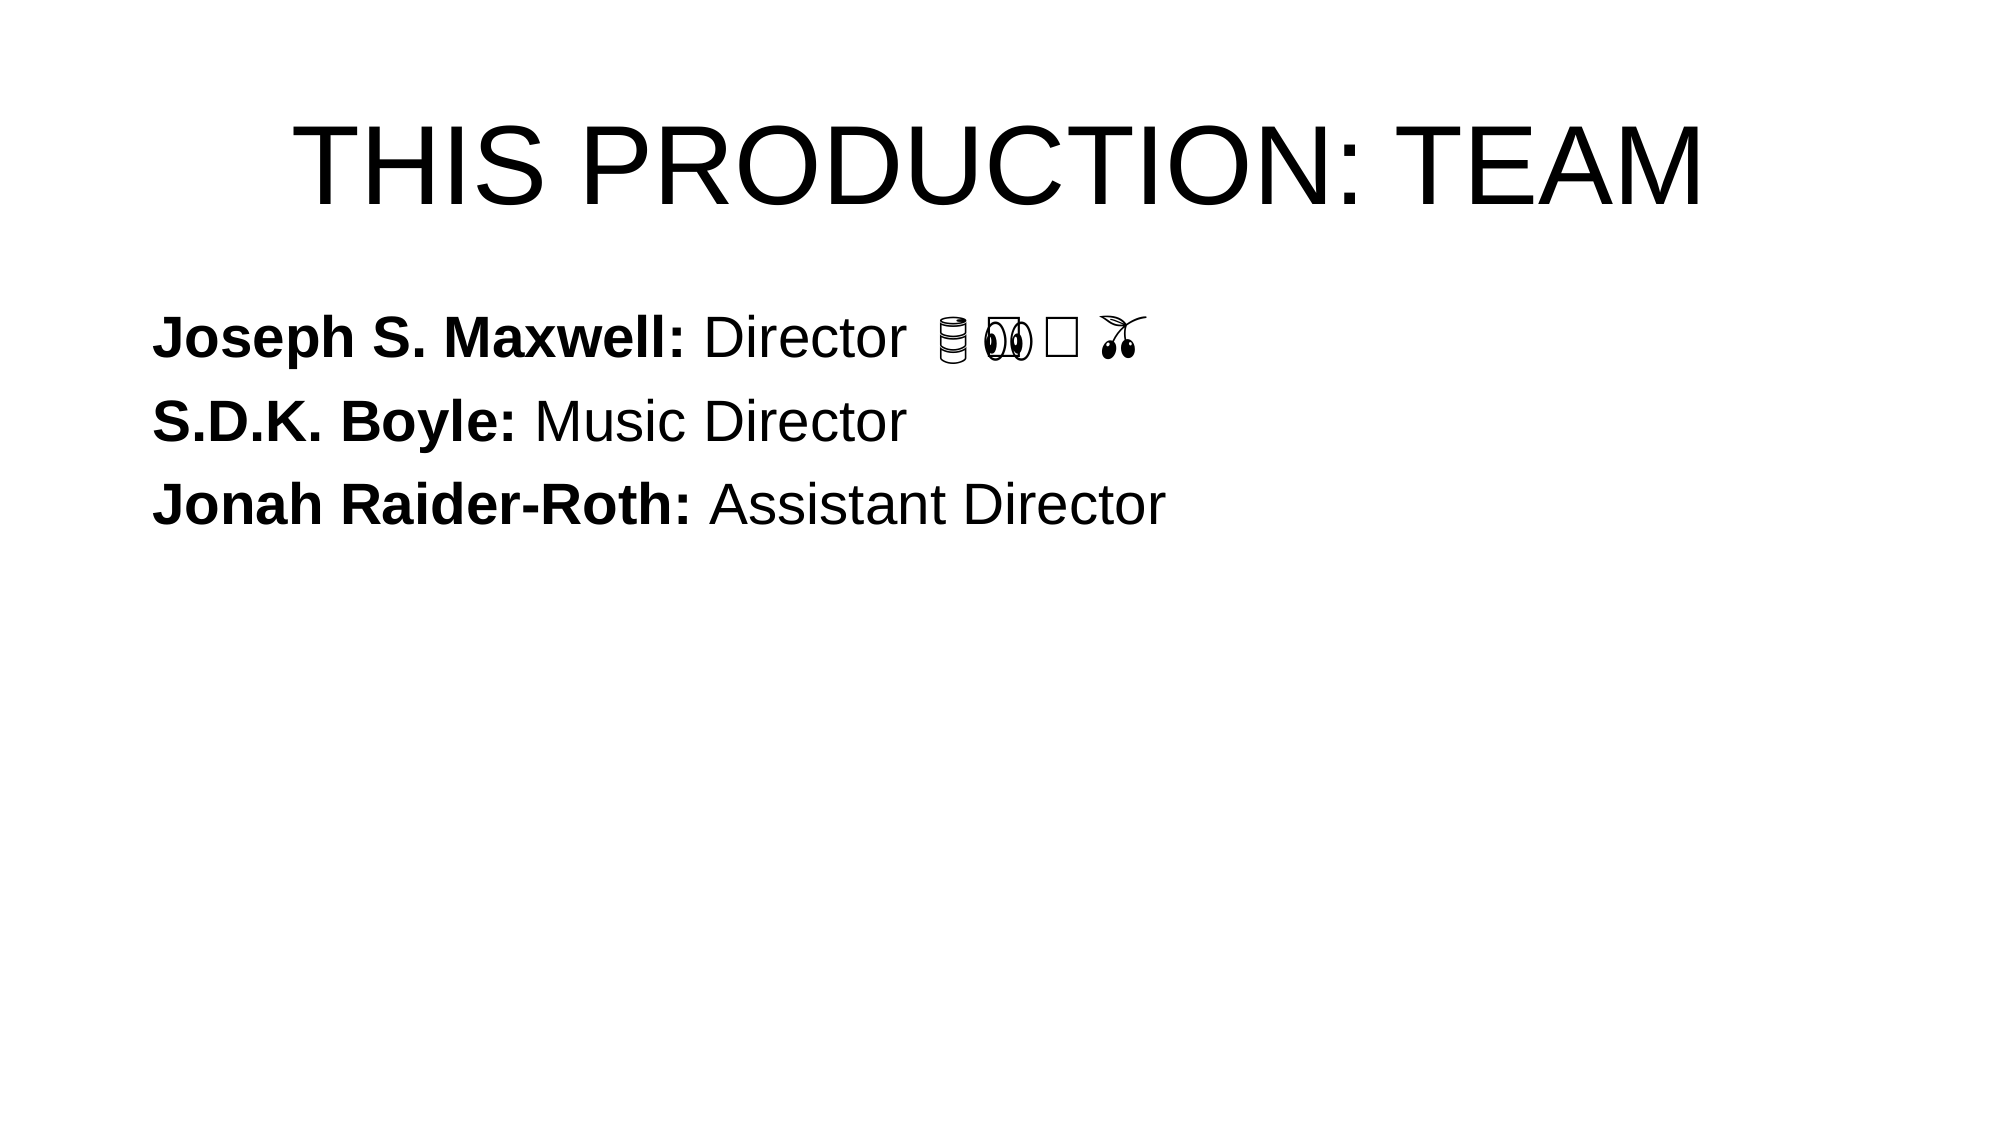

# THIS PRODUCTION: TEAM
Joseph S. Maxwell: Director 🫠🫒🛢️👀
S.D.K. Boyle: Music Director
Jonah Raider-Roth: Assistant Director